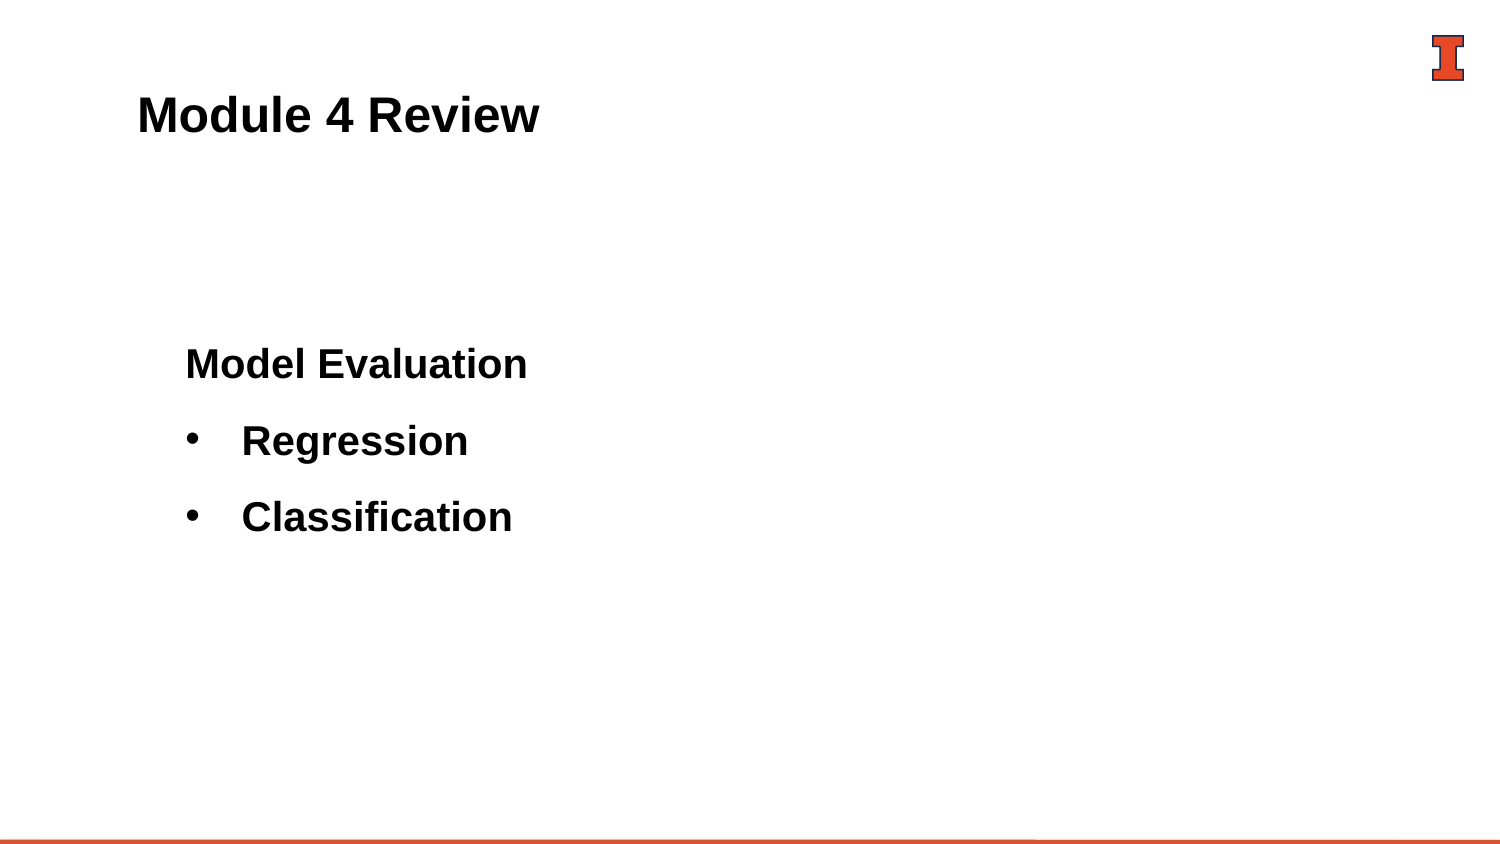

# Module 4 Review
Model Evaluation
Regression
Classification